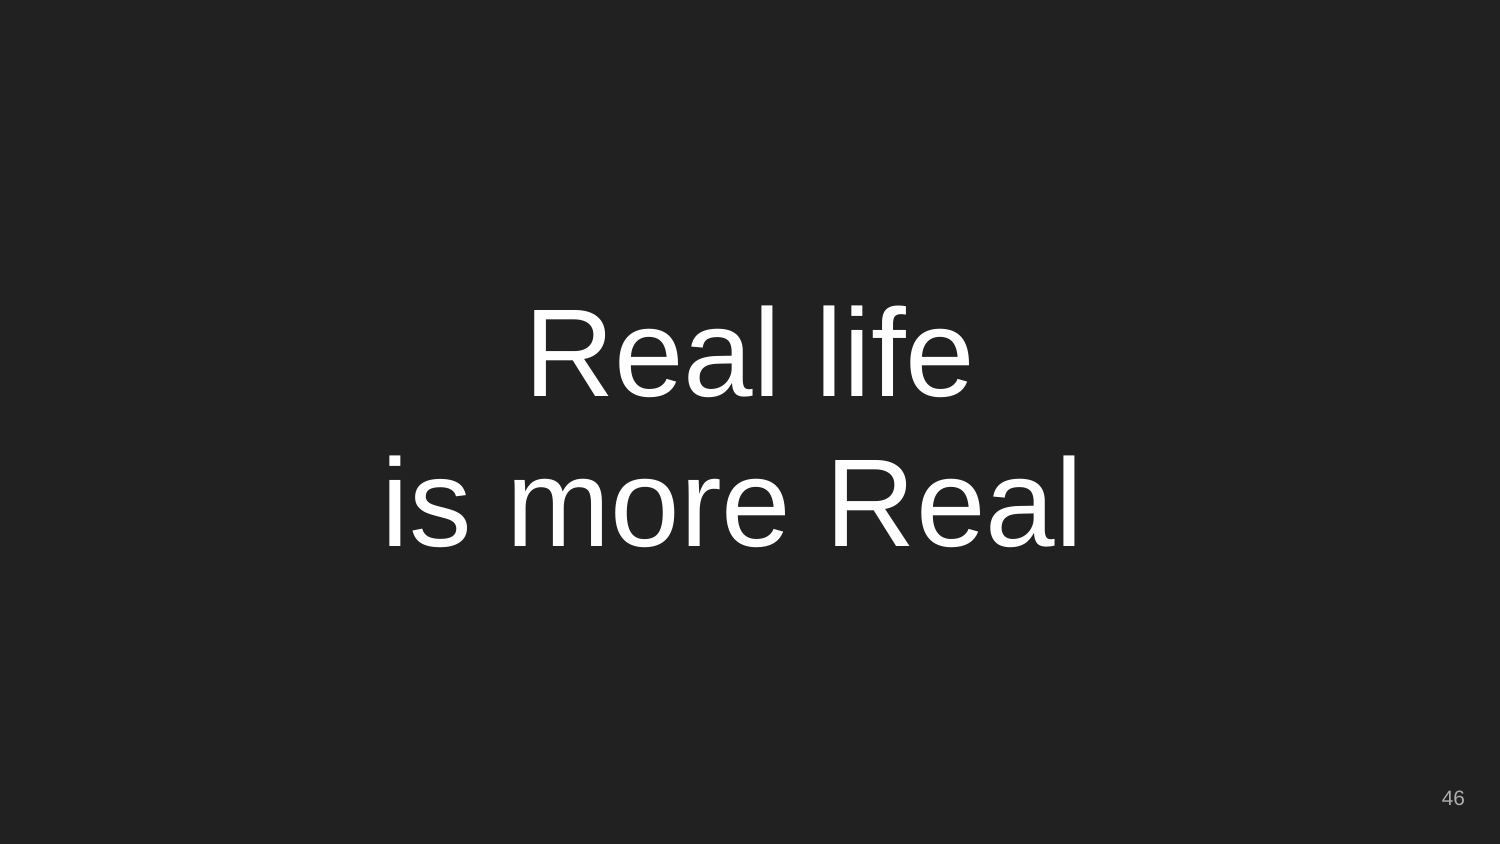

# Real life
is more Real
46